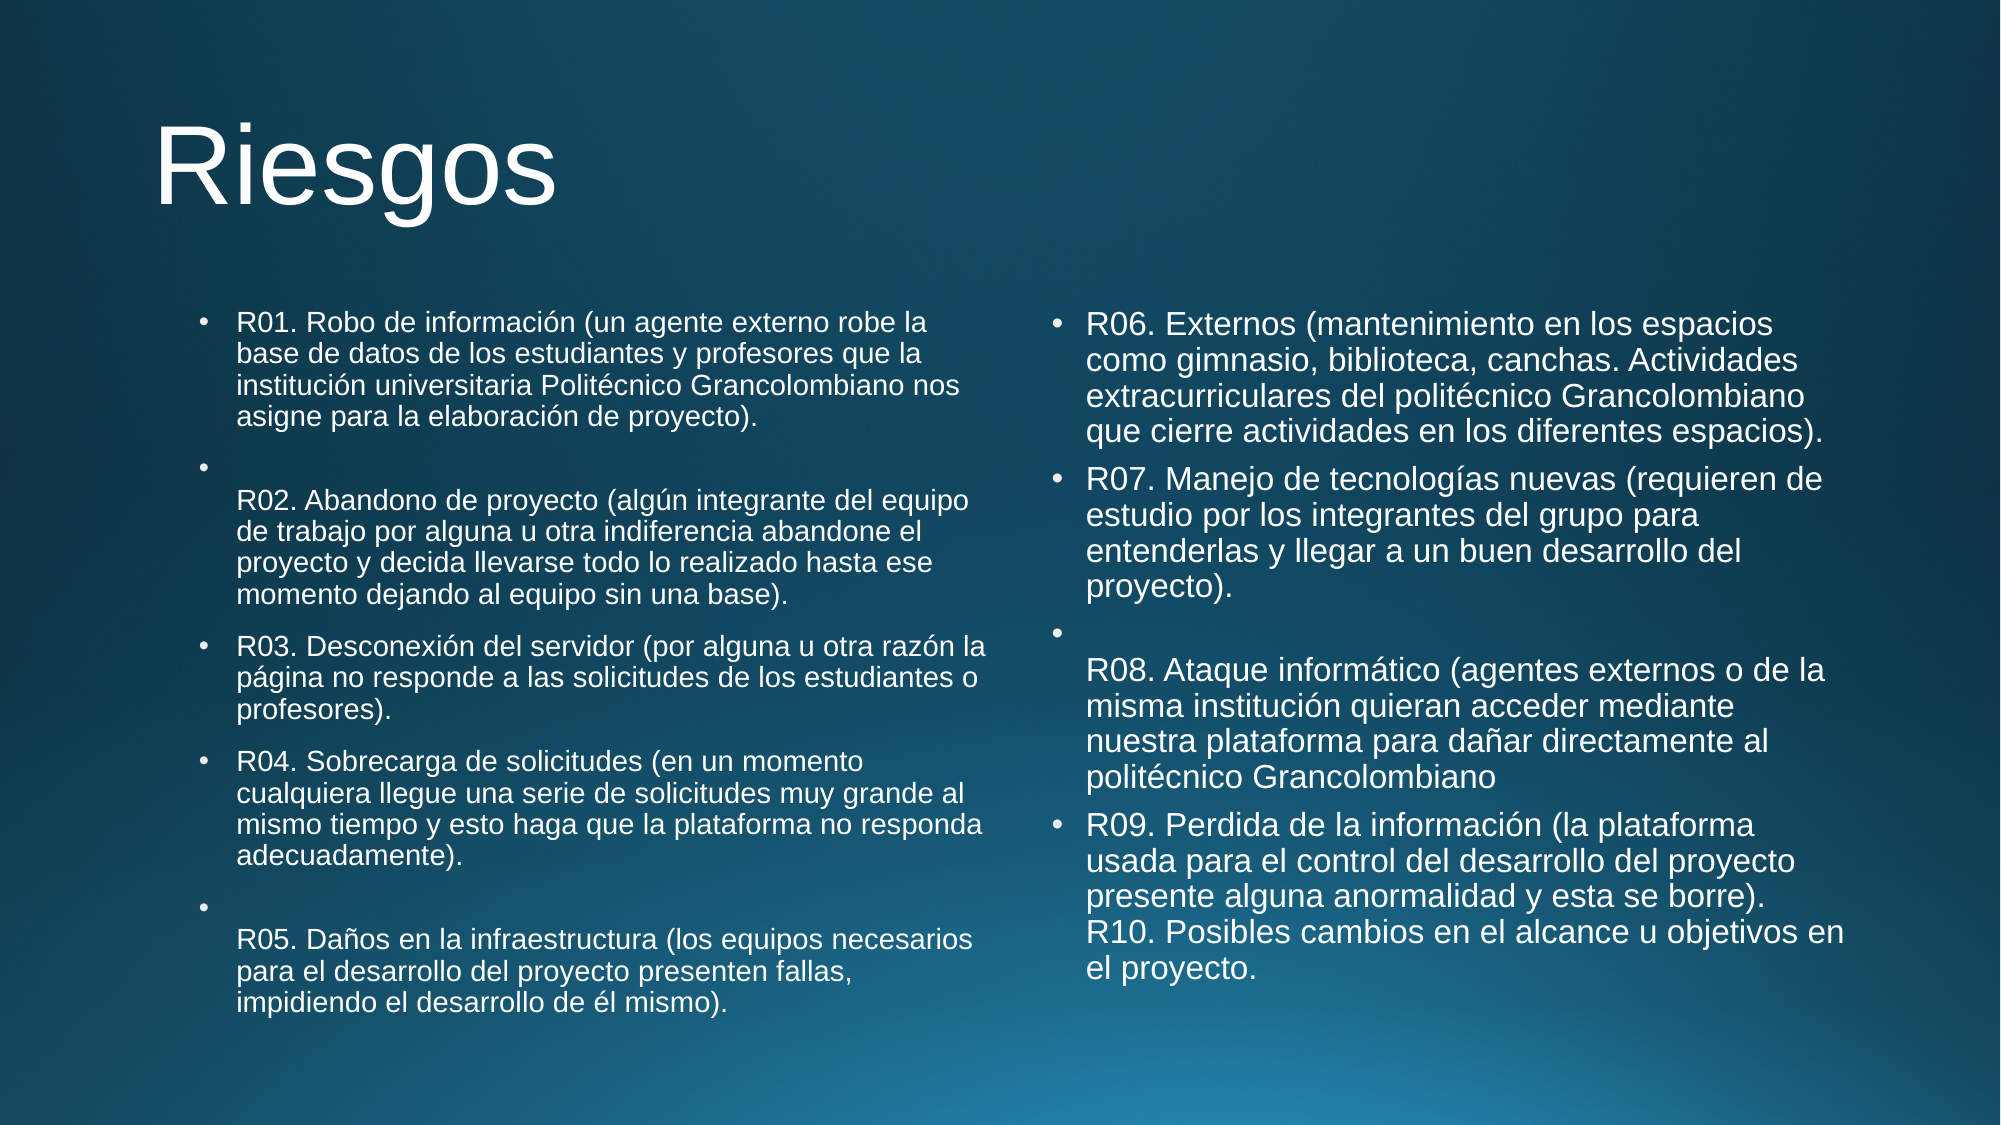

# Riesgos
R01. Robo de información (un agente externo robe la base de datos de los estudiantes y profesores que la institución universitaria Politécnico Grancolombiano nos asigne para la elaboración de proyecto).
R02. Abandono de proyecto (algún integrante del equipo de trabajo por alguna u otra indiferencia abandone el proyecto y decida llevarse todo lo realizado hasta ese momento dejando al equipo sin una base).
R03. Desconexión del servidor (por alguna u otra razón la página no responde a las solicitudes de los estudiantes o profesores).
R04. Sobrecarga de solicitudes (en un momento cualquiera llegue una serie de solicitudes muy grande al mismo tiempo y esto haga que la plataforma no responda adecuadamente).
R05. Daños en la infraestructura (los equipos necesarios para el desarrollo del proyecto presenten fallas, impidiendo el desarrollo de él mismo).

R06. Externos (mantenimiento en los espacios como gimnasio, biblioteca, canchas. Actividades extracurriculares del politécnico Grancolombiano que cierre actividades en los diferentes espacios).
R07. Manejo de tecnologías nuevas (requieren de estudio por los integrantes del grupo para entenderlas y llegar a un buen desarrollo del proyecto).
R08. Ataque informático (agentes externos o de la misma institución quieran acceder mediante nuestra plataforma para dañar directamente al politécnico Grancolombiano
R09. Perdida de la información (la plataforma usada para el control del desarrollo del proyecto presente alguna anormalidad y esta se borre).
R10. Posibles cambios en el alcance u objetivos en el proyecto.